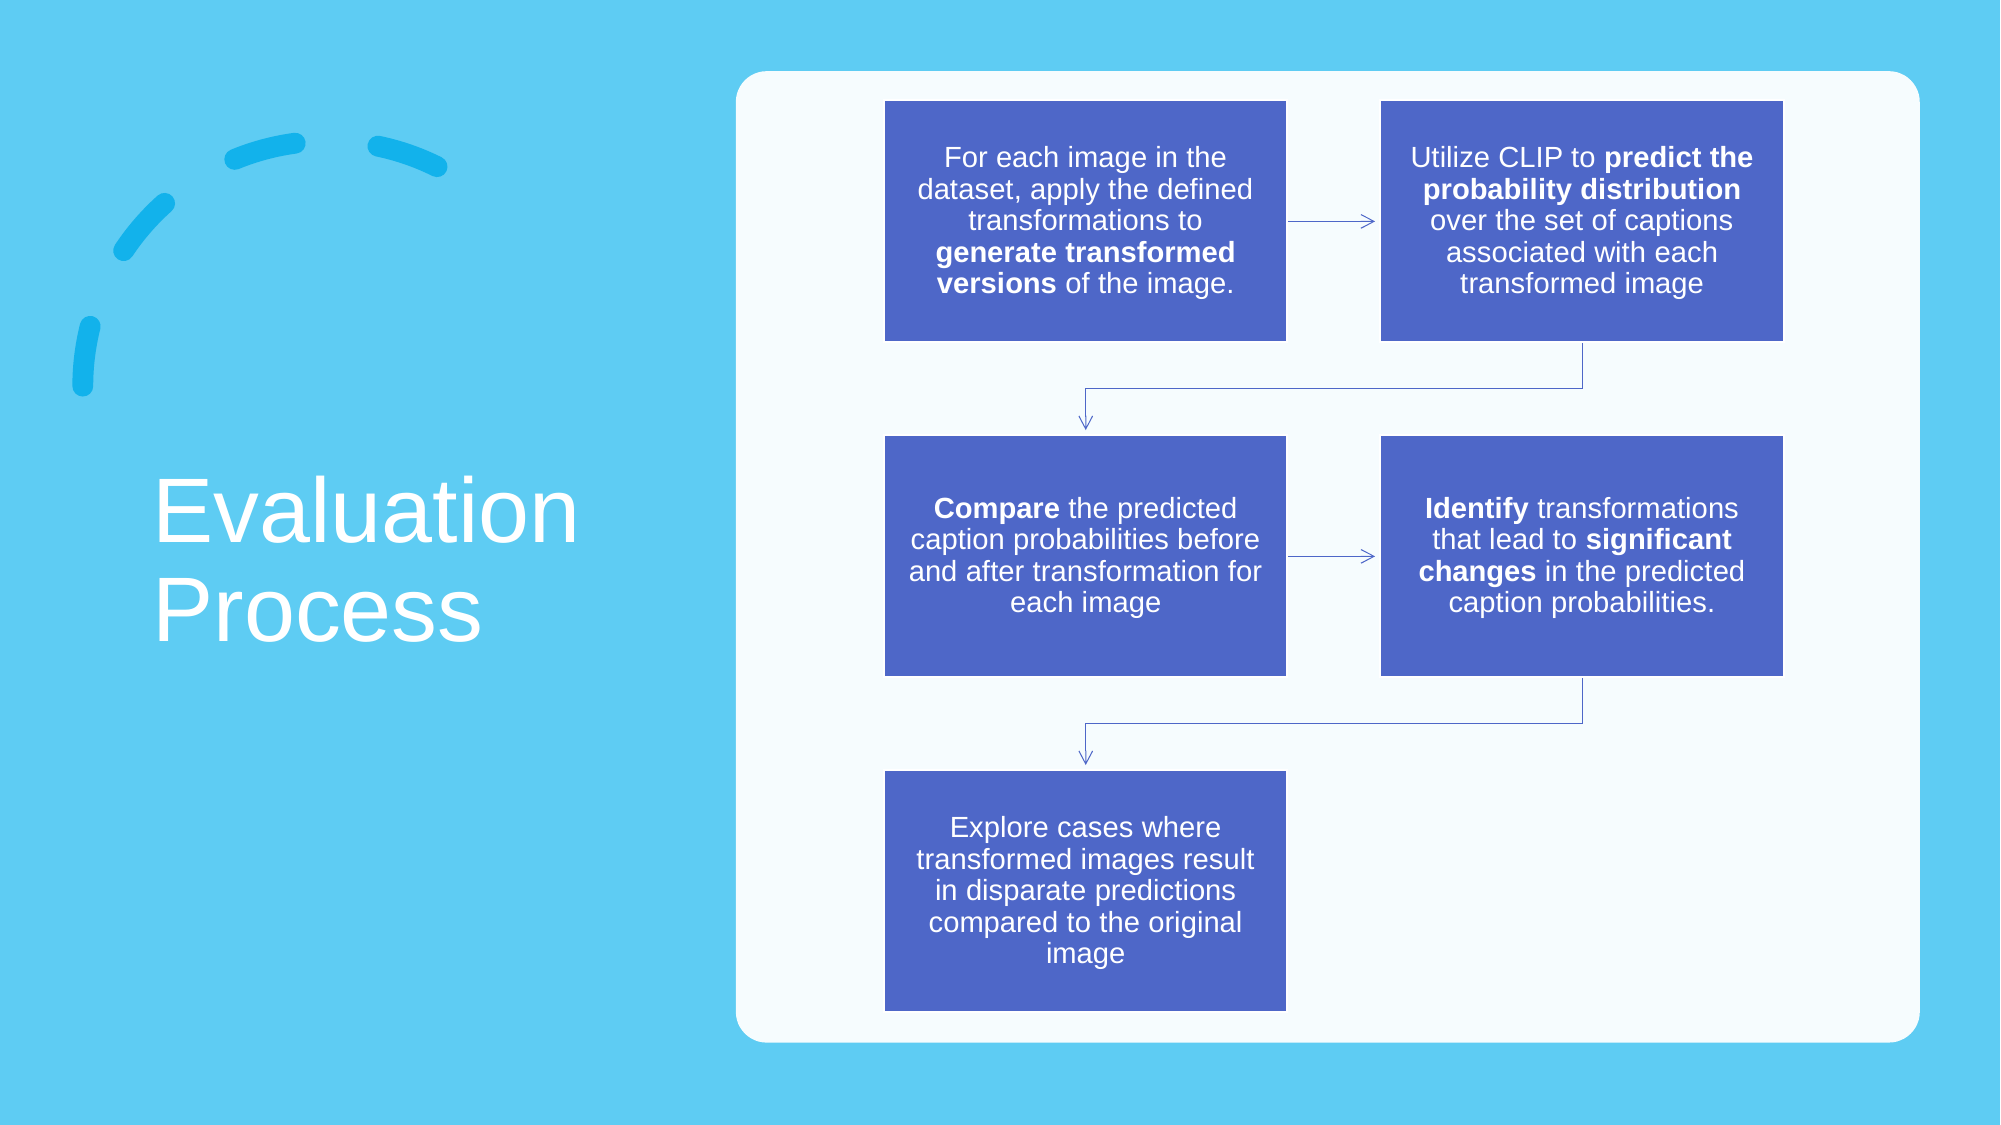

For each image in the dataset, apply the defined transformations to generate transformed versions of the image.

Utilize CLIP to predict the probability distribution over the set of captions associated with each transformed image

Compare the predicted caption probabilities before and after transformation for each image

Identify transformations that lead to significant changes in the predicted  caption probabilities.
Explore cases where transformed images result in disparate predictions compared to the original image
# Evaluation Process